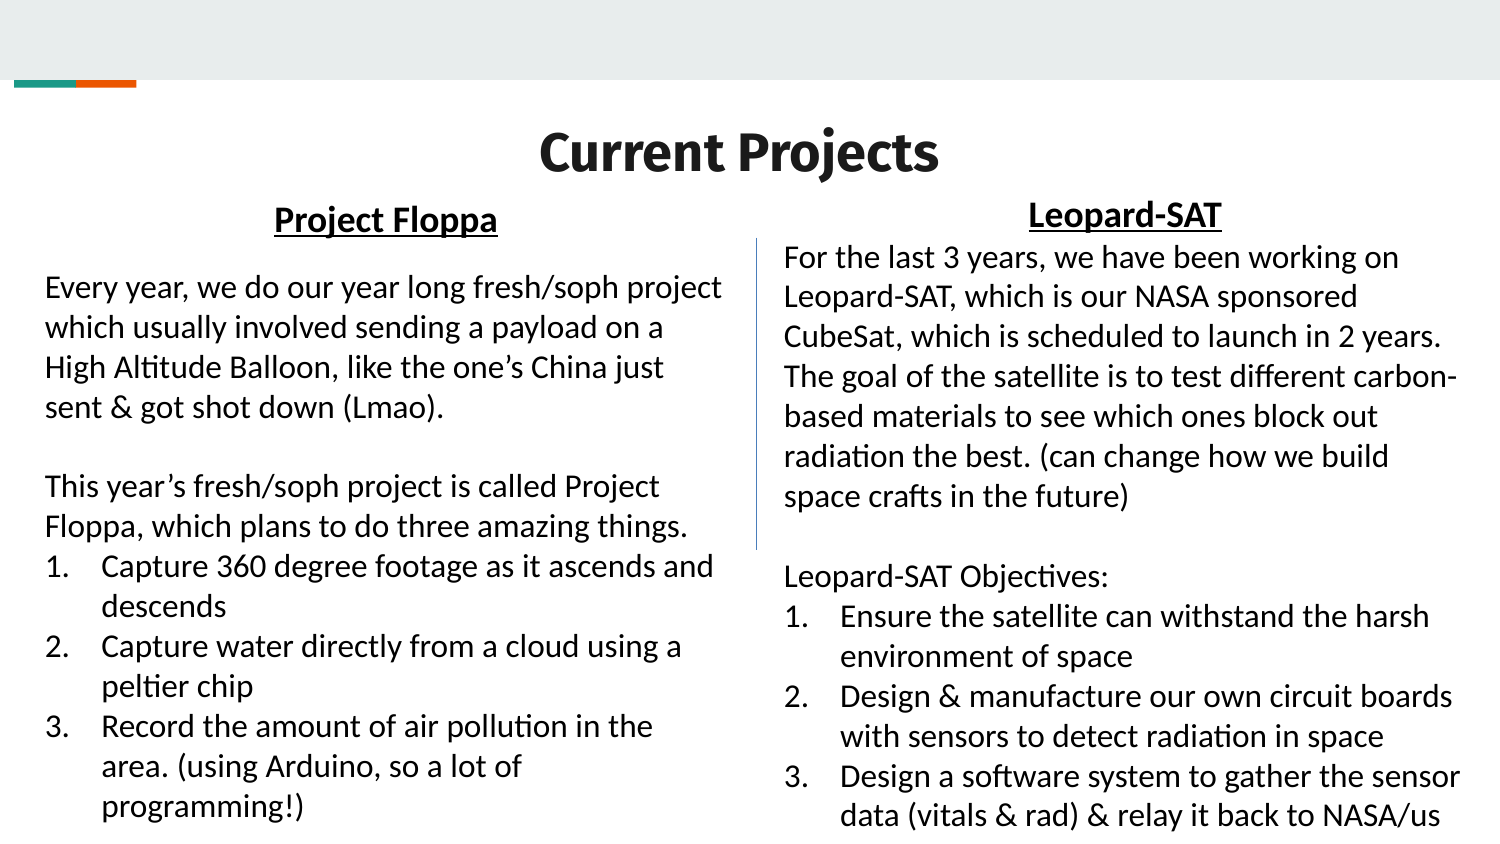

# Current Projects
Leopard-SAT
For the last 3 years, we have been working on Leopard-SAT, which is our NASA sponsored CubeSat, which is scheduled to launch in 2 years. The goal of the satellite is to test different carbon-based materials to see which ones block out radiation the best. (can change how we build space crafts in the future)

Leopard-SAT Objectives:
Ensure the satellite can withstand the harsh environment of space
Design & manufacture our own circuit boards with sensors to detect radiation in space
Design a software system to gather the sensor data (vitals & rad) & relay it back to NASA/us

Project Floppa
Every year, we do our year long fresh/soph project which usually involved sending a payload on a High Altitude Balloon, like the one’s China just sent & got shot down (Lmao).

This year’s fresh/soph project is called Project Floppa, which plans to do three amazing things.
Capture 360 degree footage as it ascends and descends
Capture water directly from a cloud using a peltier chip
Record the amount of air pollution in the area. (using Arduino, so a lot of programming!)